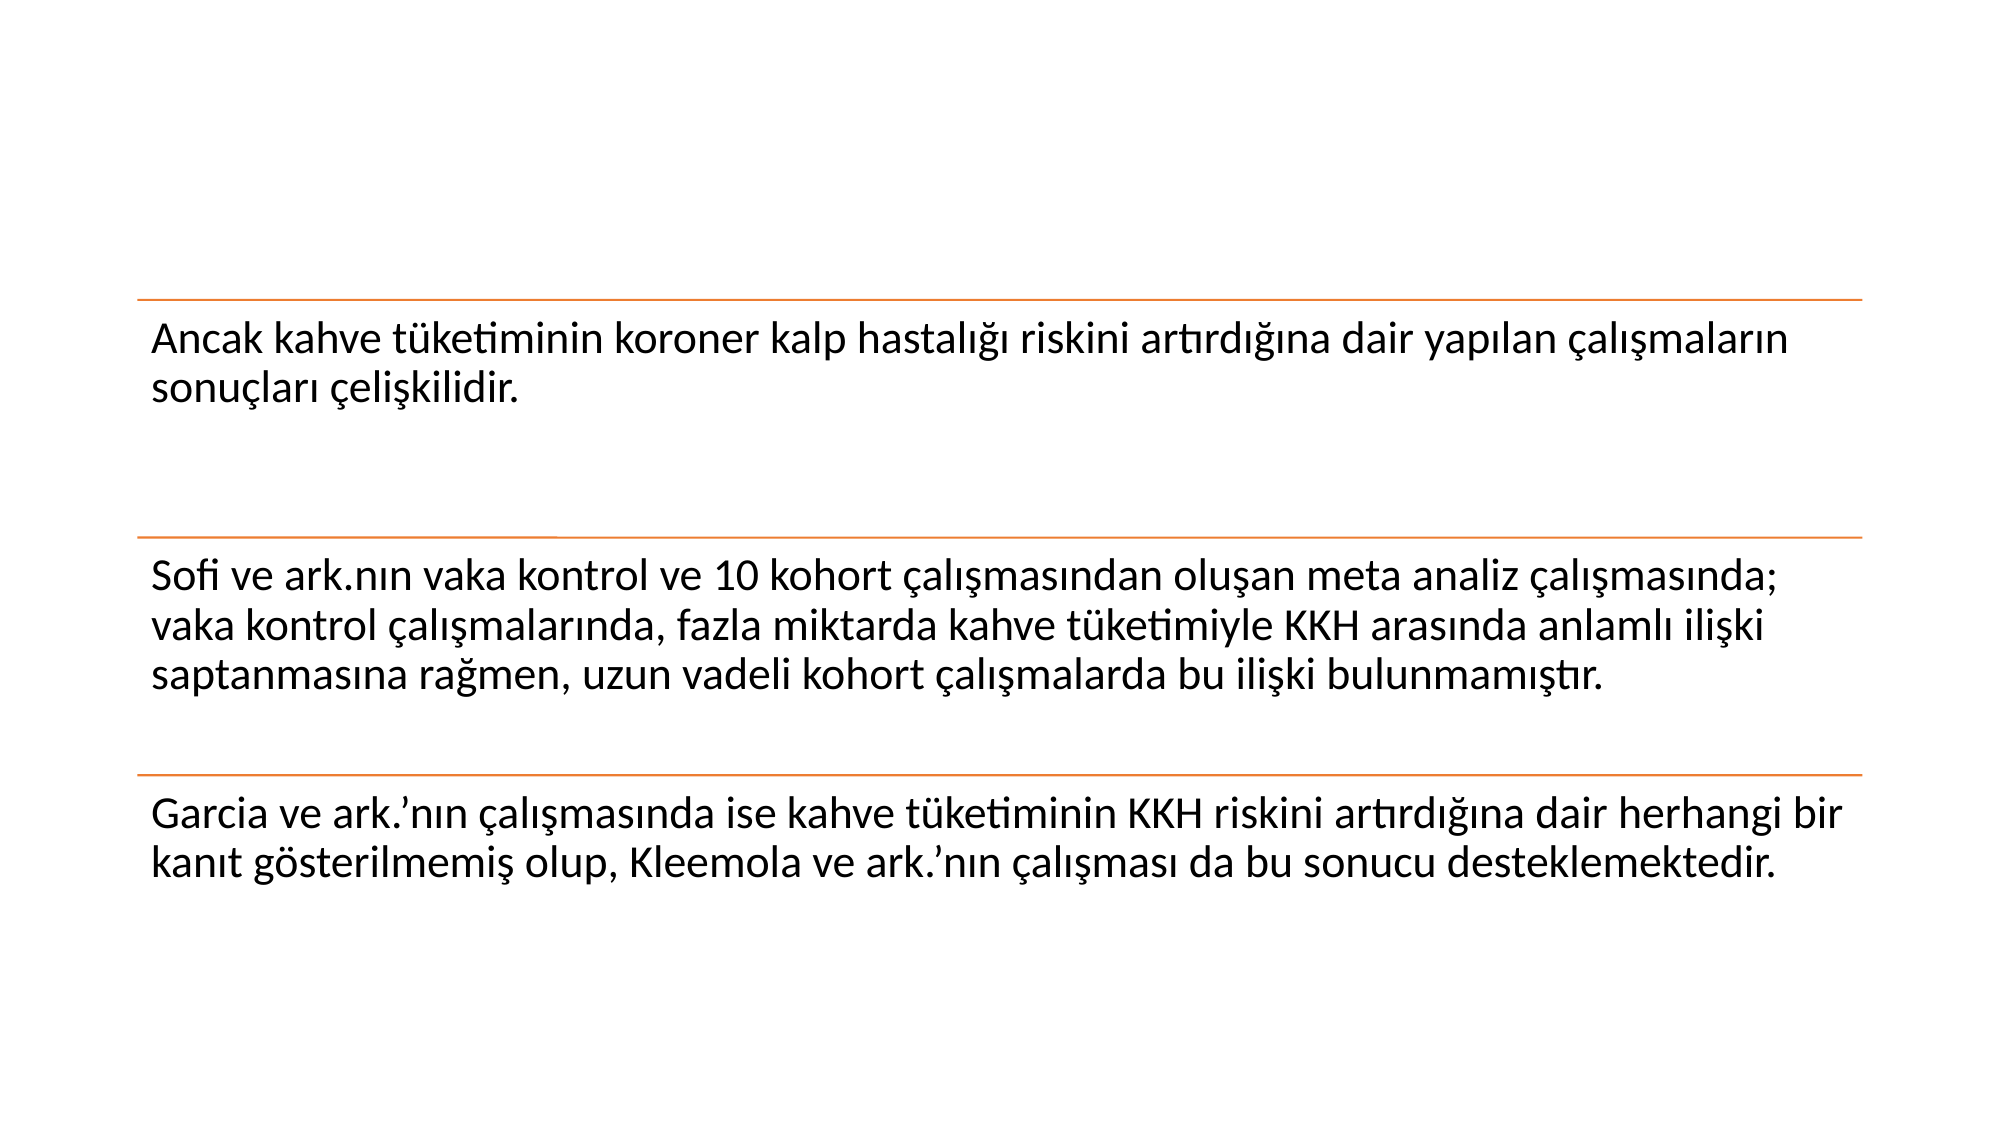

Ancak kahve tüketiminin koroner kalp hastalığı riskini artırdığına dair yapılan çalışmaların sonuçları çelişkilidir.
Sofi ve ark.nın vaka kontrol ve 10 kohort çalışmasından oluşan meta analiz çalışmasında; vaka kontrol çalışmalarında, fazla miktarda kahve tüketimiyle KKH arasında anlamlı ilişki saptanmasına rağmen, uzun vadeli kohort çalışmalarda bu ilişki bulunmamıştır.
Garcia ve ark.’nın çalışmasında ise kahve tüketiminin KKH riskini artırdığına dair herhangi bir kanıt gösterilmemiş olup, Kleemola ve ark.’nın çalışması da bu sonucu desteklemektedir.